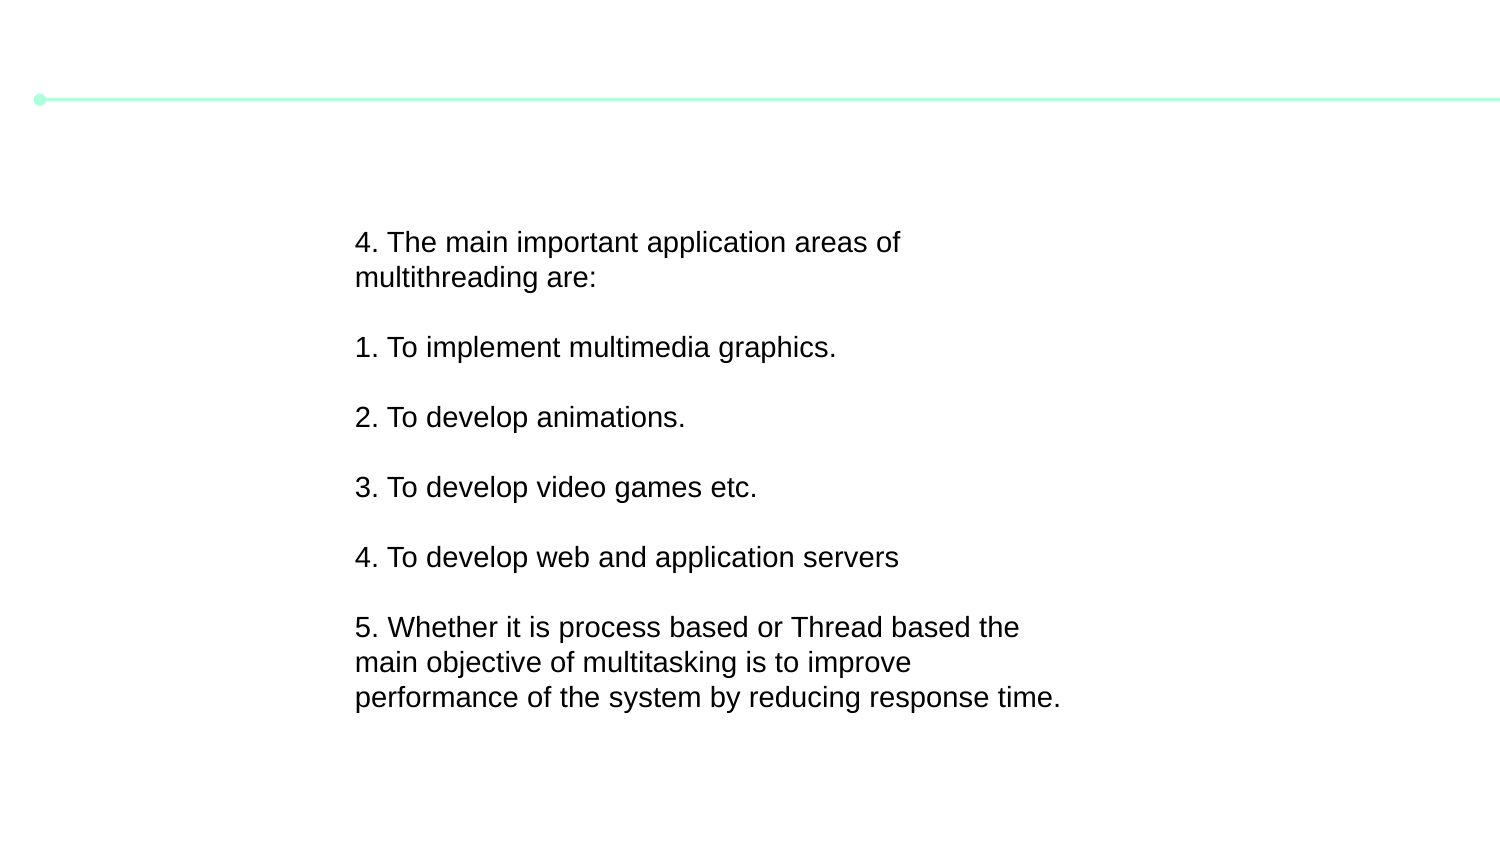

4. The main important application areas of multithreading are:

1. To implement multimedia graphics.

2. To develop animations.

3. To develop video games etc.

4. To develop web and application servers

5. Whether it is process based or Thread based the main objective of multitasking is to improve performance of the system by reducing response time.